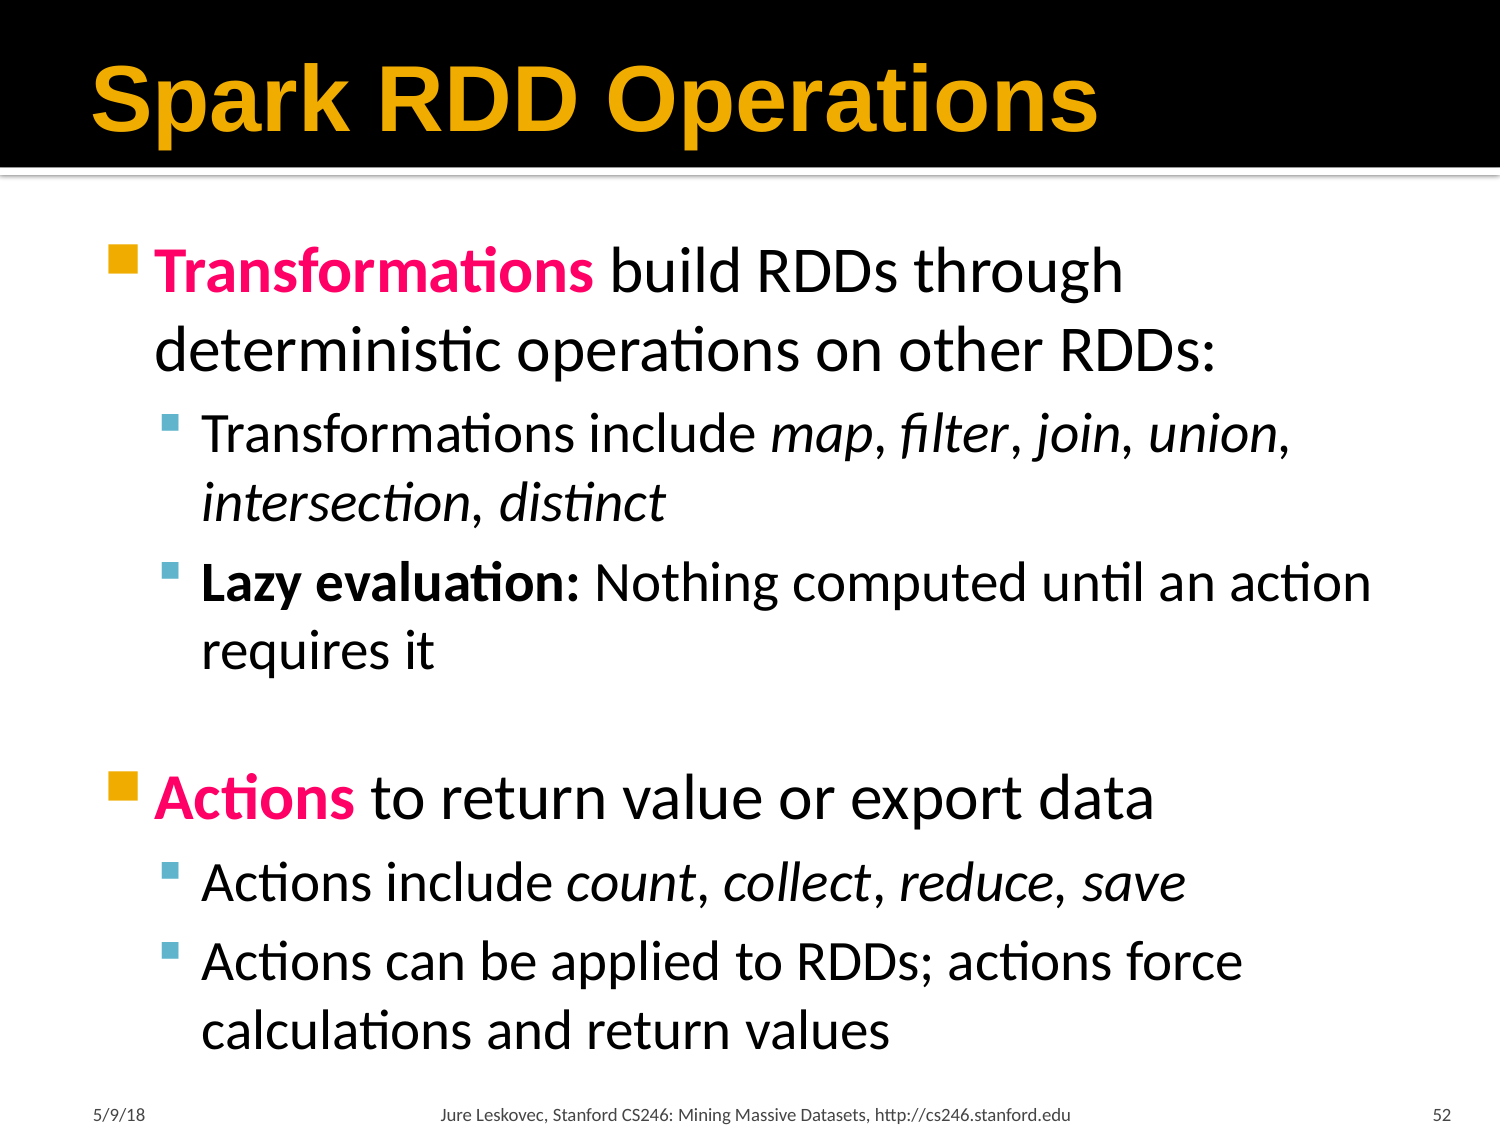

# Spark RDD Operations
Transformations build RDDs through deterministic operations on other RDDs:
Transformations include map, filter, join, union, intersection, distinct
Lazy evaluation: Nothing computed until an action requires it

Actions to return value or export data
Actions include count, collect, reduce, save
Actions can be applied to RDDs; actions force calculations and return values

5/9/18
Jure Leskovec, Stanford CS246: Mining Massive Datasets, http://cs246.stanford.edu
52